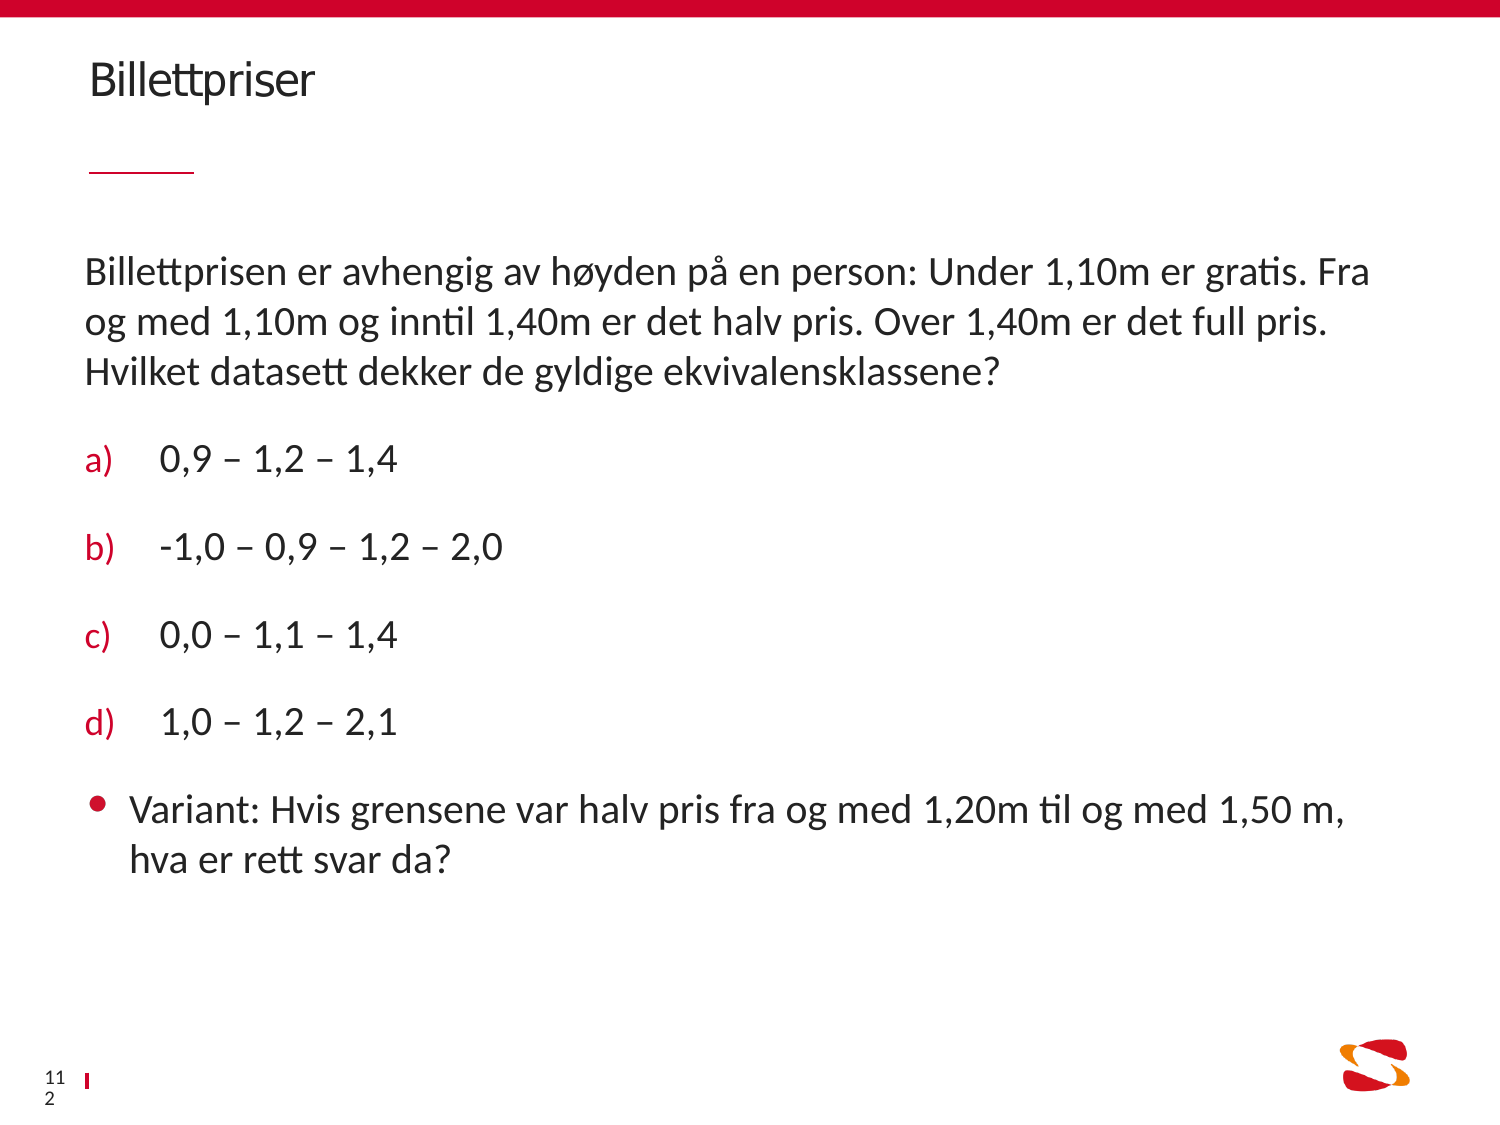

# Billettpriser
Billettprisen er avhengig av høyden på en person: Under 1,10m er gratis. Fra og med 1,10m og inntil 1,40m er det halv pris. Over 1,40m er det full pris. Hvilket datasett dekker de gyldige ekvivalensklassene?
0,9 – 1,2 – 1,4
-1,0 – 0,9 – 1,2 – 2,0
0,0 – 1,1 – 1,4
1,0 – 1,2 – 2,1
Variant: Hvis grensene var halv pris fra og med 1,20m til og med 1,50 m, hva er rett svar da?

112